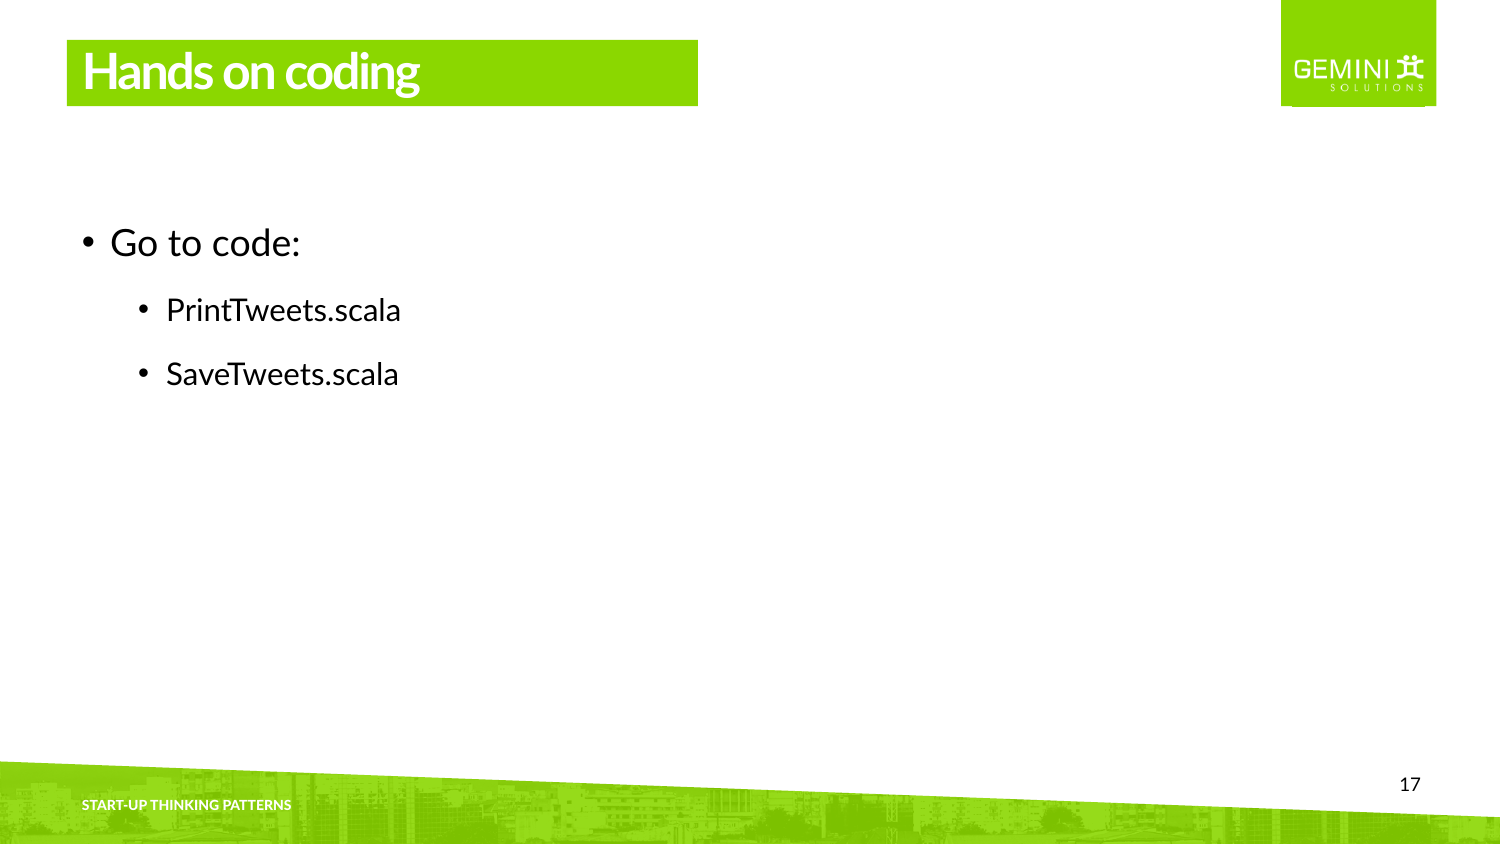

# Hands on coding
Go to code:
PrintTweets.scala
SaveTweets.scala
17
START-UP THINKING PATTERNS